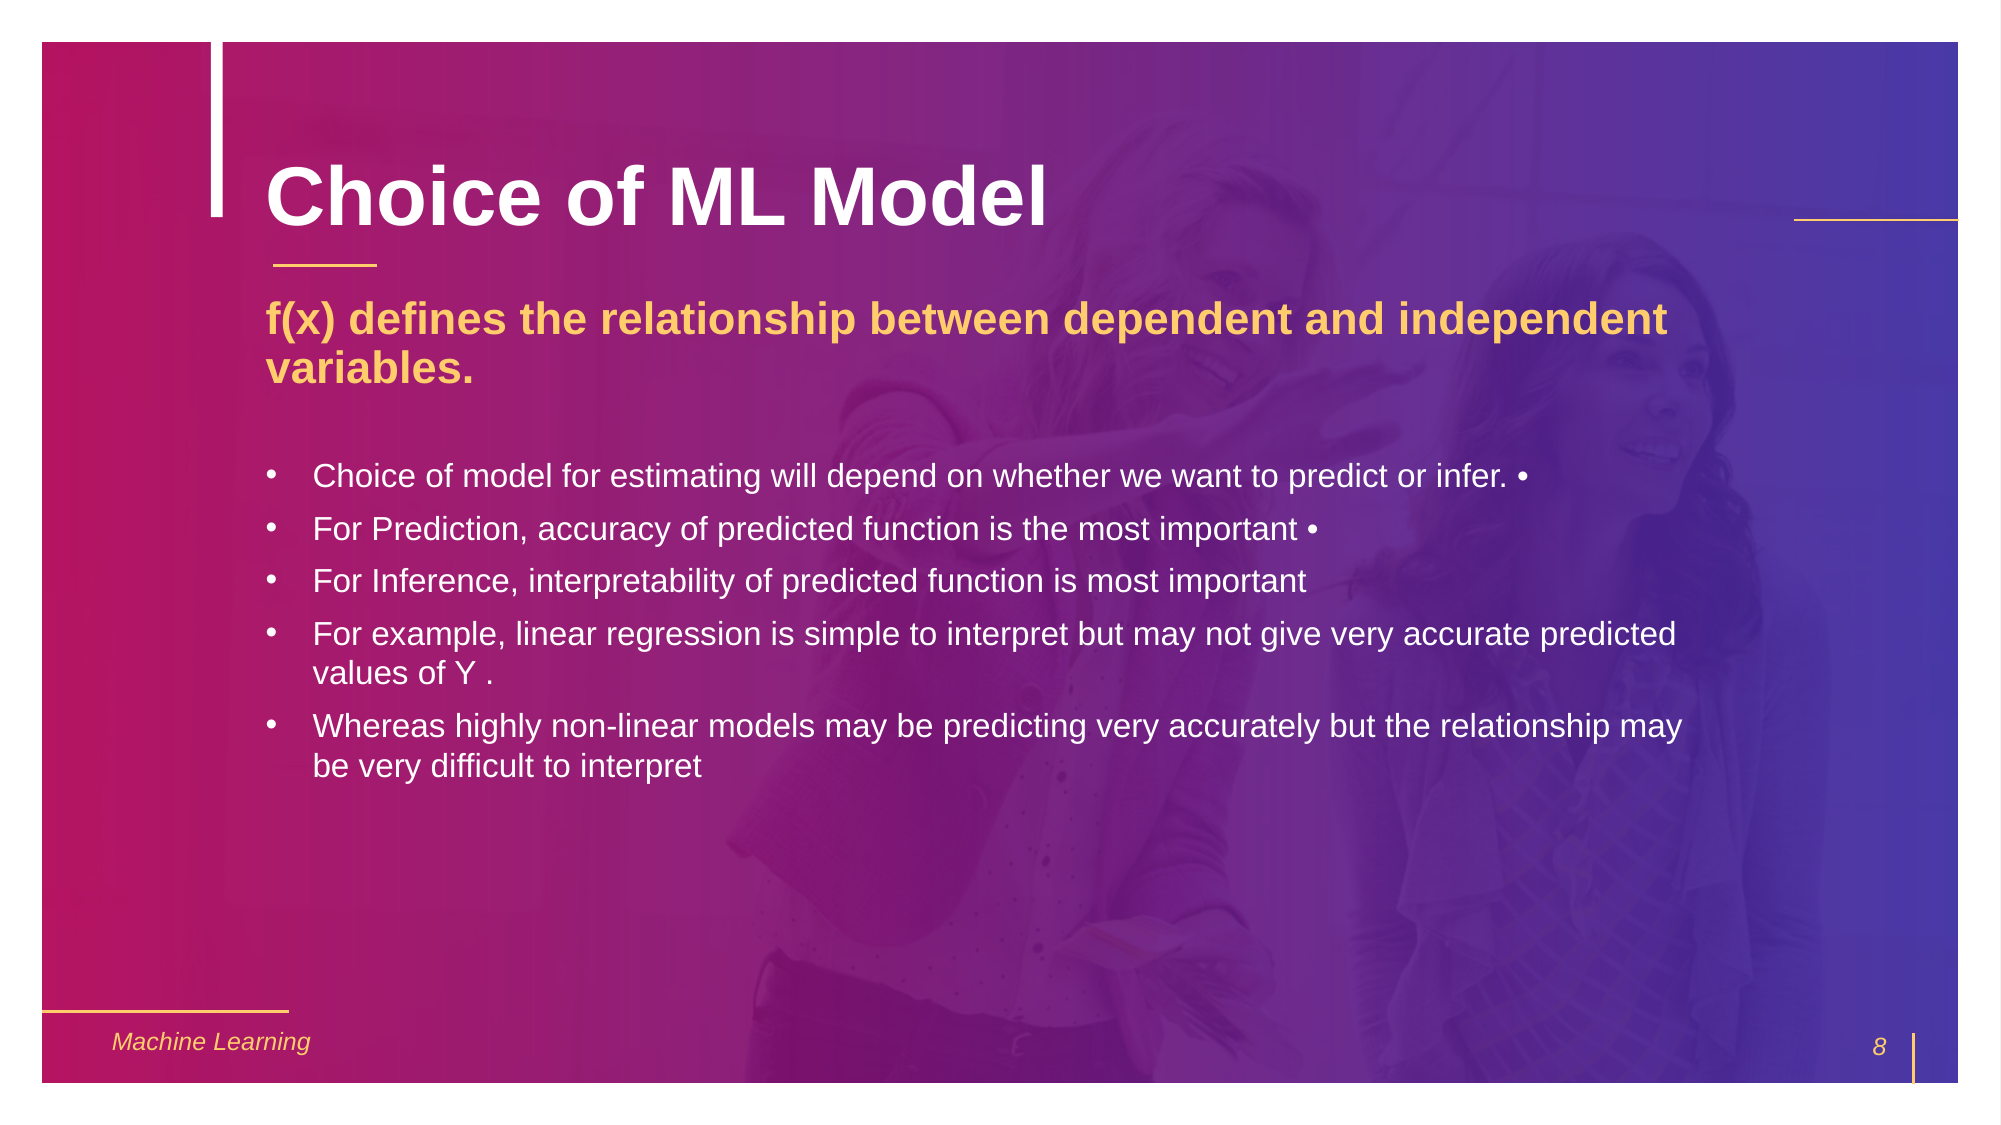

# Choice of ML Model
f(x) defines the relationship between dependent and independent variables.
Choice of model for estimating will depend on whether we want to predict or infer. •
For Prediction, accuracy of predicted function is the most important •
For Inference, interpretability of predicted function is most important
For example, linear regression is simple to interpret but may not give very accurate predicted values of Y .
Whereas highly non-linear models may be predicting very accurately but the relationship may be very difficult to interpret
Machine Learning
8